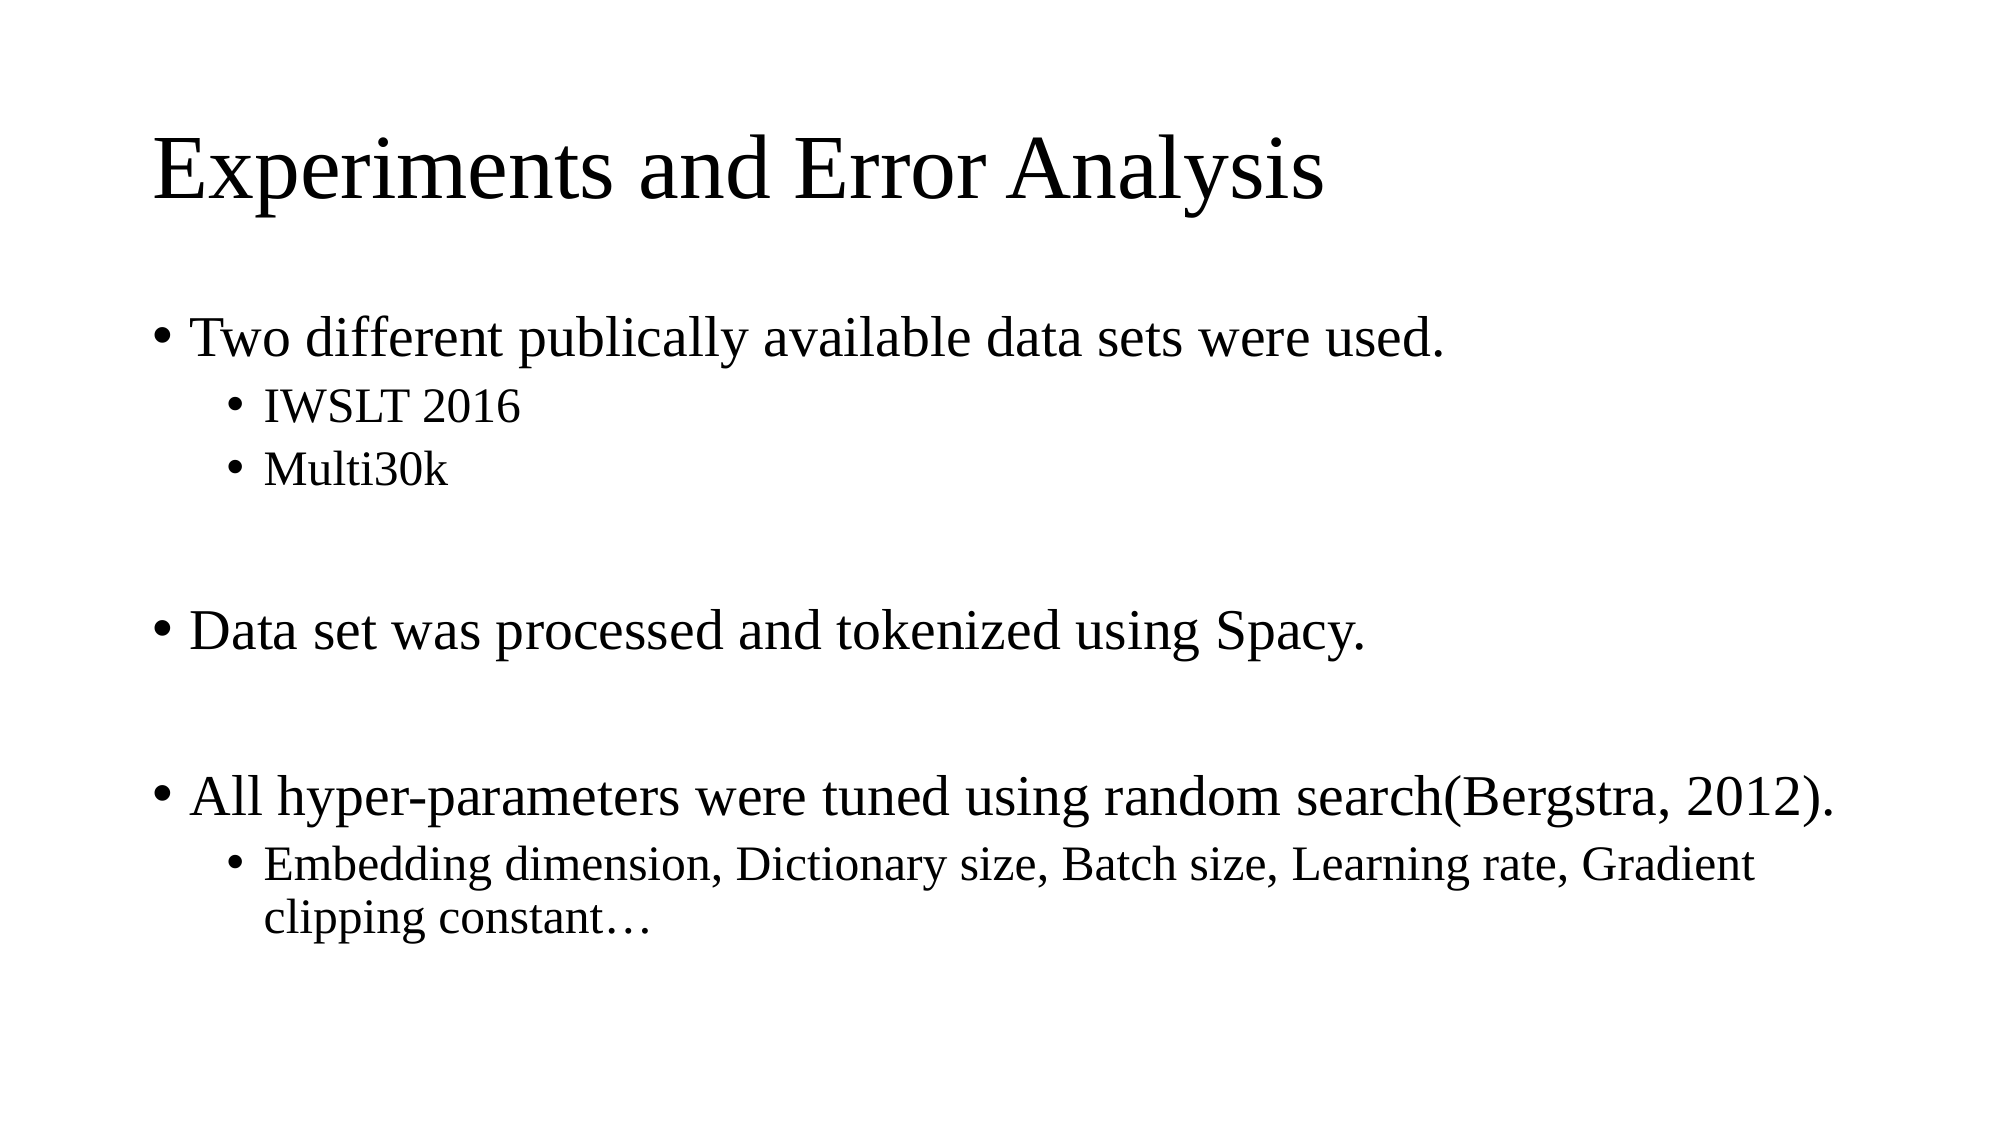

# Experiments and Error Analysis
Two different publically available data sets were used.
IWSLT 2016
Multi30k

Data set was processed and tokenized using Spacy.

All hyper-parameters were tuned using random search(Bergstra, 2012).
Embedding dimension, Dictionary size, Batch size, Learning rate, Gradient clipping constant…